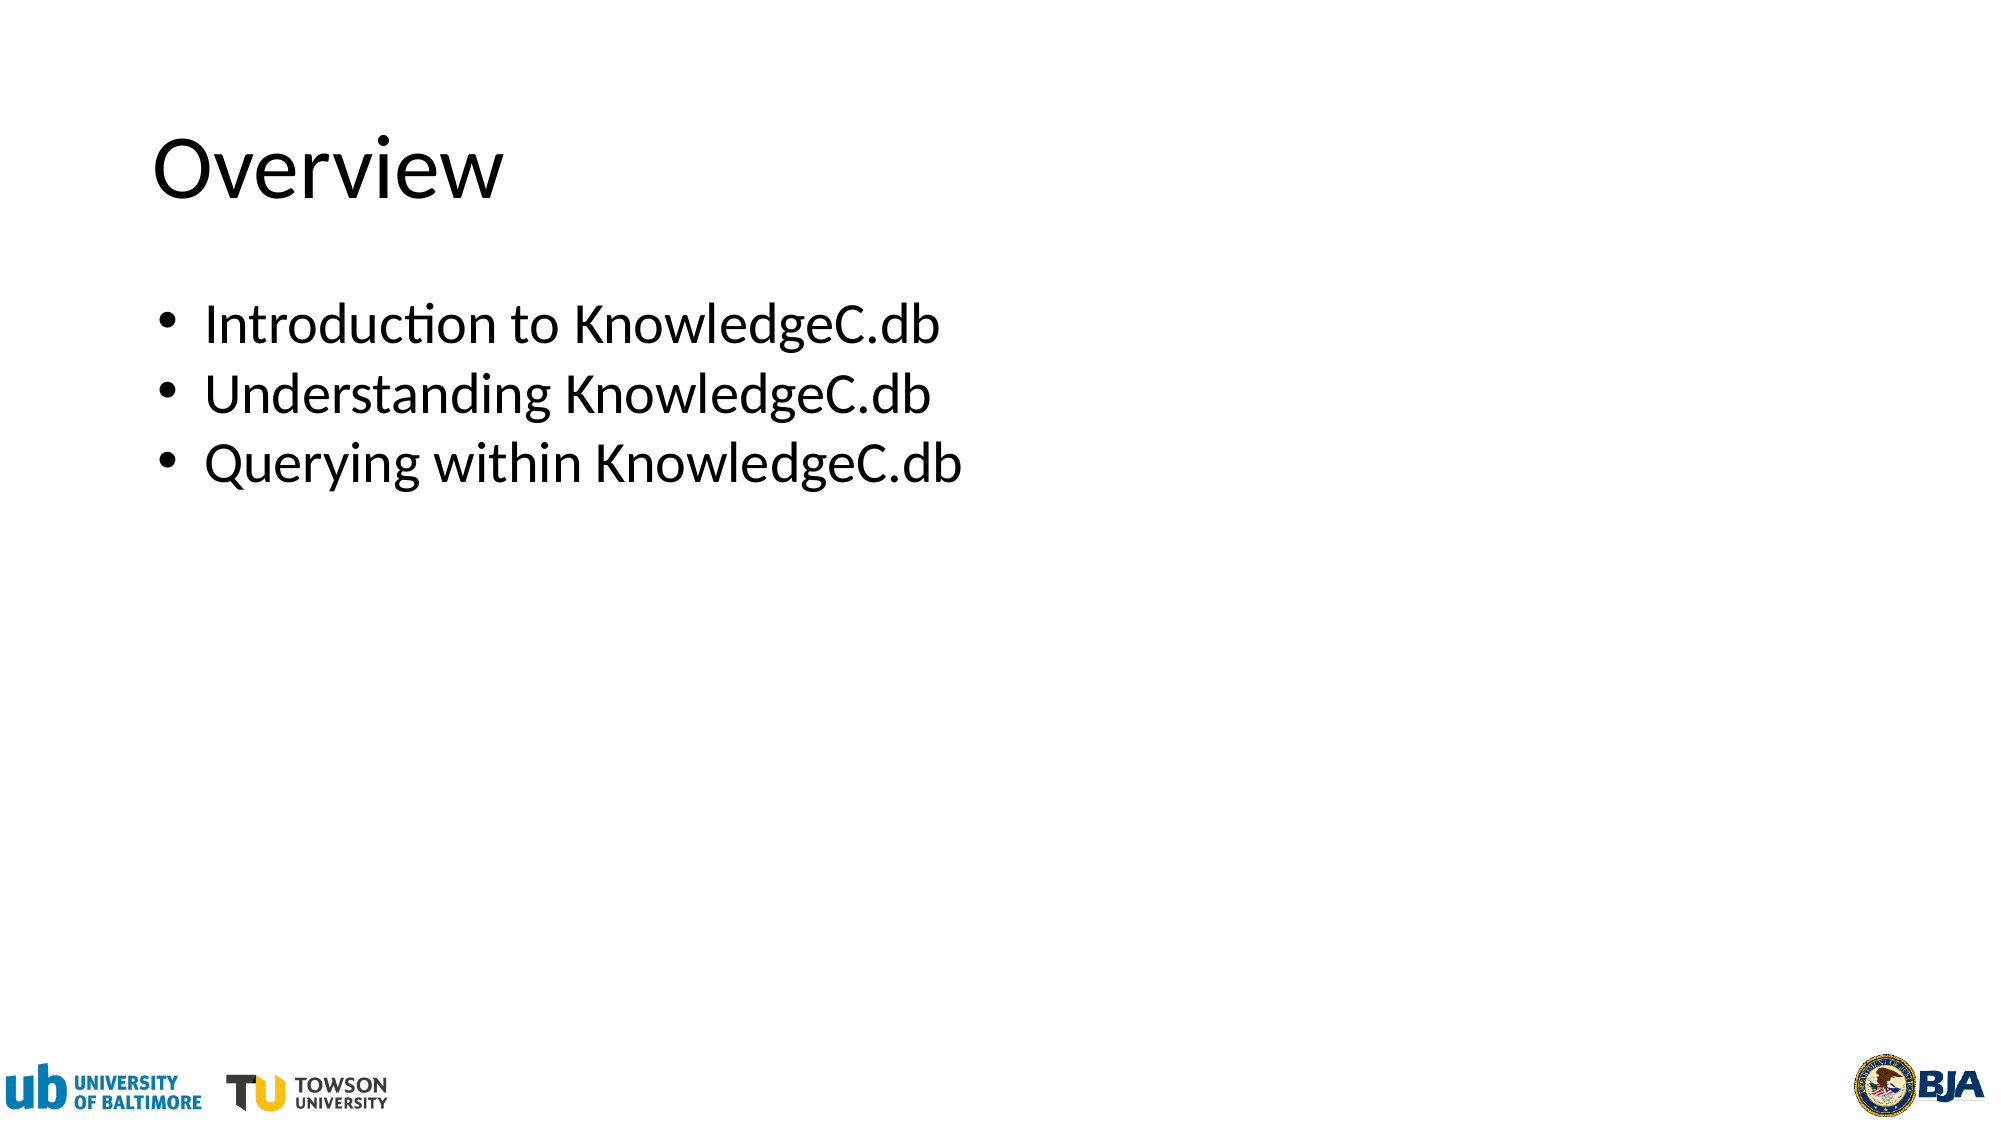

# Overview
Introduction to KnowledgeC.db
Understanding KnowledgeC.db
Querying within KnowledgeC.db